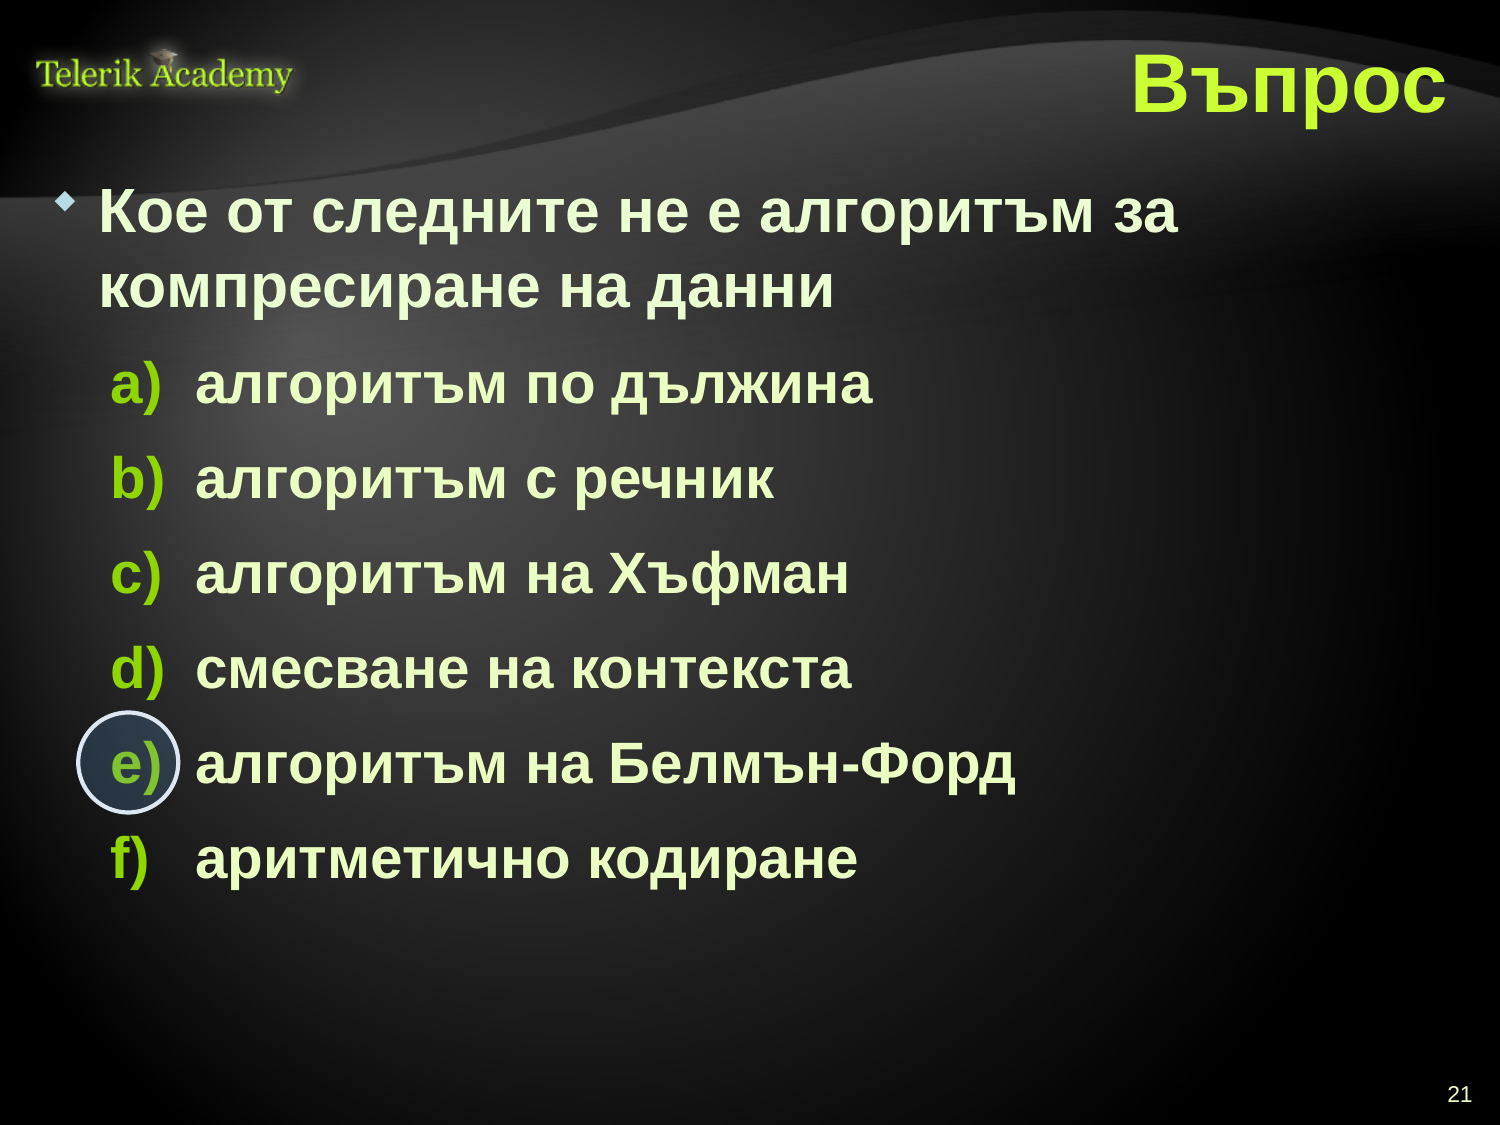

# Въпрос
Кое от следните не е алгоритъм за компресиране на данни
алгоритъм по дължина
алгоритъм с речник
алгоритъм на Хъфман
смесване на контекста
алгоритъм на Белмън-Форд
аритметично кодиране

21